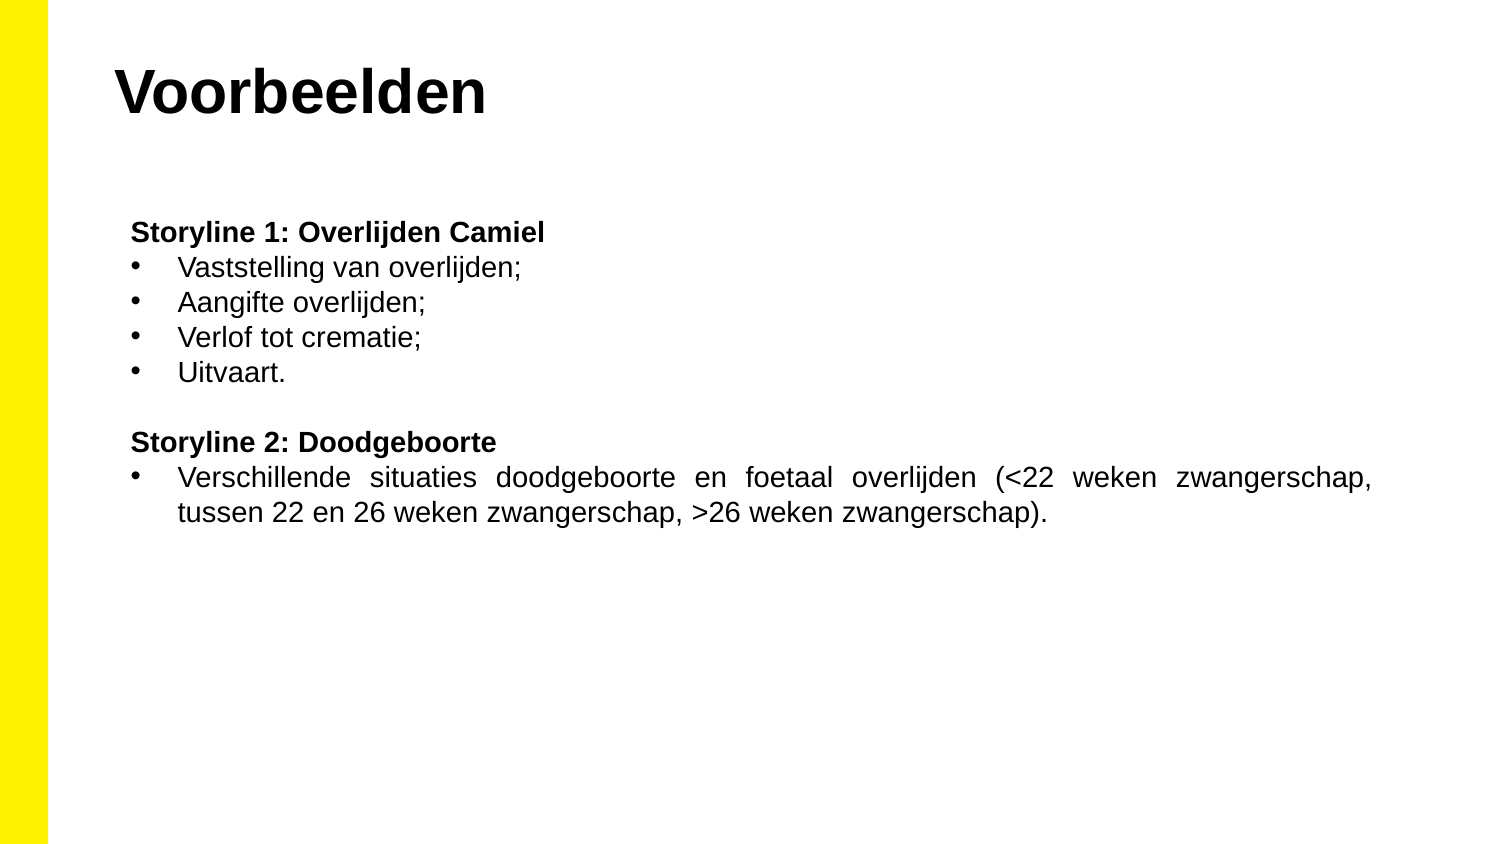

Voorbeelden
Storyline 1: Overlijden Camiel
Vaststelling van overlijden;
Aangifte overlijden;
Verlof tot crematie;
Uitvaart.

Storyline 2: Doodgeboorte
Verschillende situaties doodgeboorte en foetaal overlijden (<22 weken zwangerschap, tussen 22 en 26 weken zwangerschap, >26 weken zwangerschap).